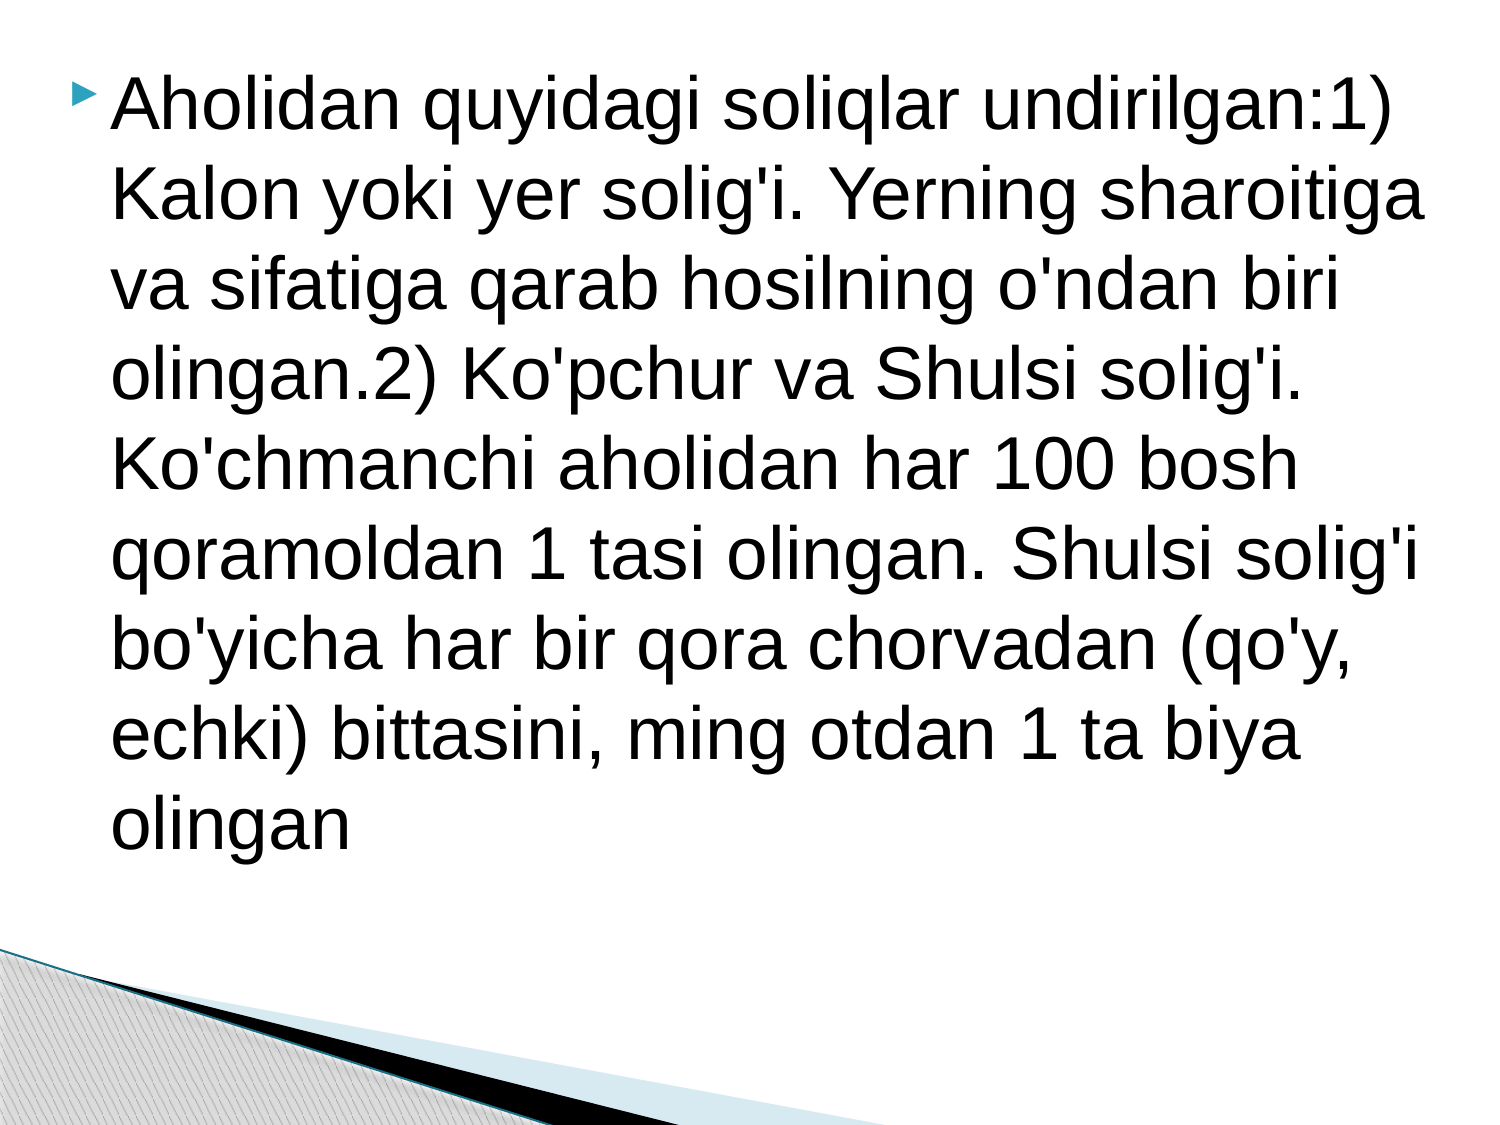

Aholidan quyidagi soliqlar undirilgan:1) Kalon yoki yer solig'i. Yerning sharoitiga va sifatiga qarab hosilning o'ndan biri olingan.2) Ko'pchur va Shulsi solig'i. Ko'chmanchi aholidan har 100 bosh qoramoldan 1 tasi olingan. Shulsi solig'i bo'yicha har bir qora chorvadan (qo'y, echki) bittasini, ming otdan 1 ta biya olingan